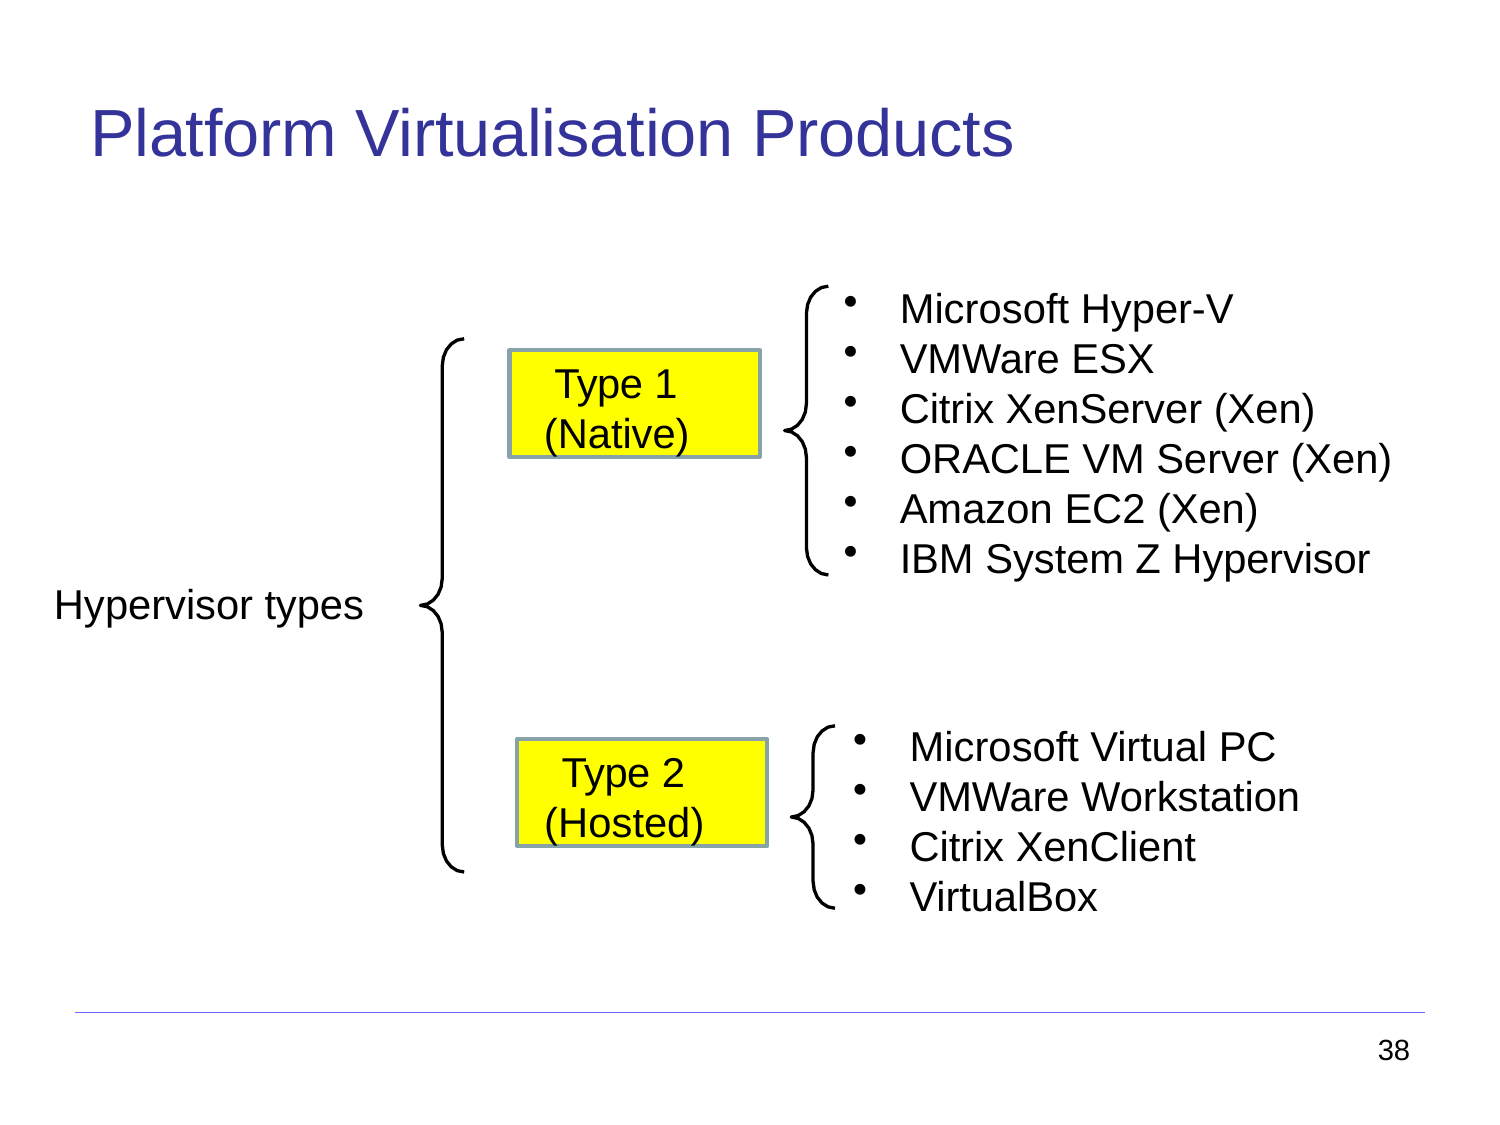

# Platform Virtualisation Products
Microsoft Hyper-V
VMWare ESX
Citrix XenServer (Xen)
ORACLE VM Server (Xen)
Amazon EC2 (Xen)
IBM System Z Hypervisor

Type 1
(Native)
Hypervisor types
Microsoft Virtual PC
VMWare Workstation
Citrix XenClient
VirtualBox

Type 2
(Hosted)

38